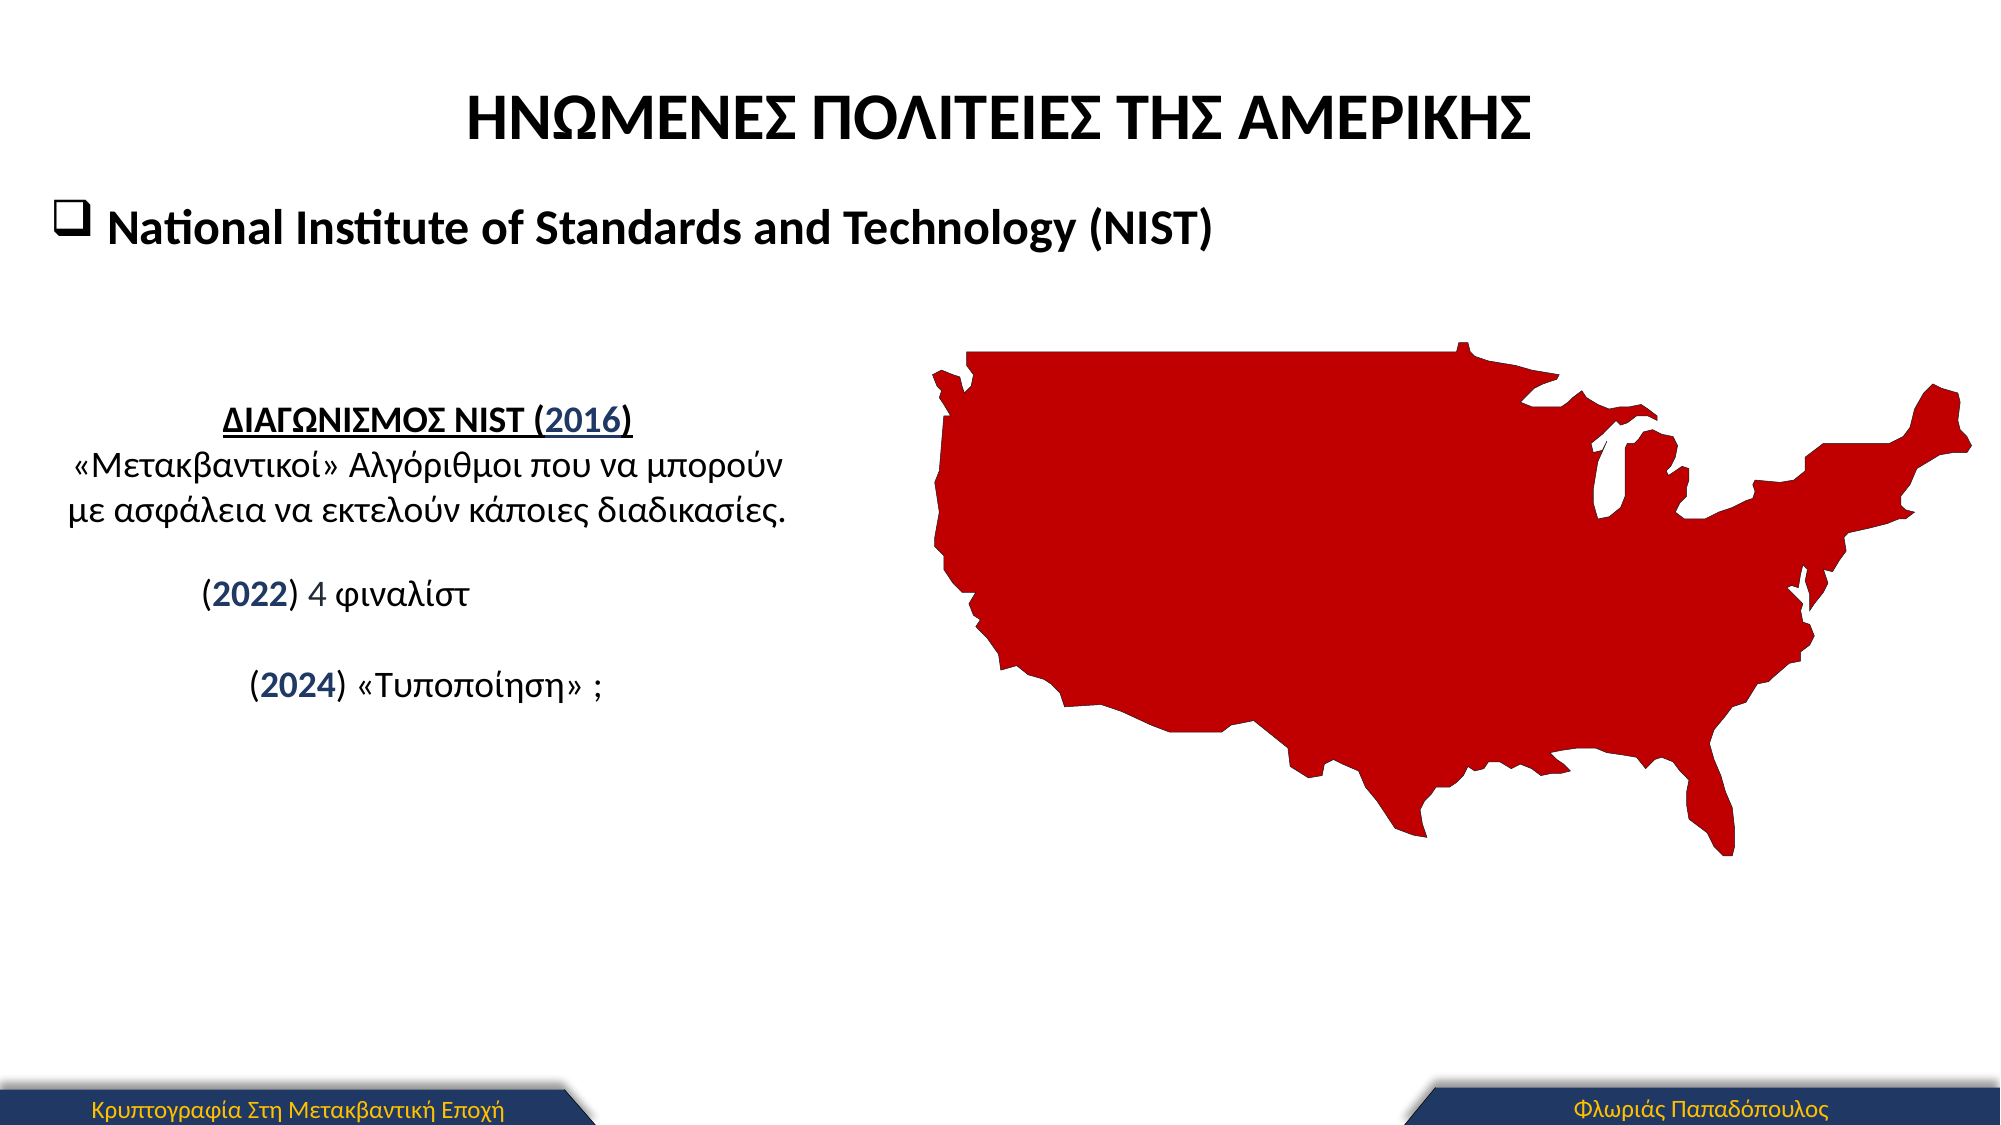

ΗΝΩΜΕΝΕΣ ΠΟΛΙΤΕΙΕΣ ΤΗΣ ΑΜΕΡΙΚΗΣ
National Institute of Standards and Technology (NIST)

ΔΙΑΓΩΝΙΣΜΟΣ NIST (2016)
«Μετακβαντικοί» Αλγόριθμοι που να μπορούν με ασφάλεια να εκτελούν κάποιες διαδικασίες.
(2022) 4 φιναλίστ
(2024) «Τυποποίηση» ;
Φλωριάς Παπαδόπουλος
Κρυπτογραφία Στη Μετακβαντική Εποχή